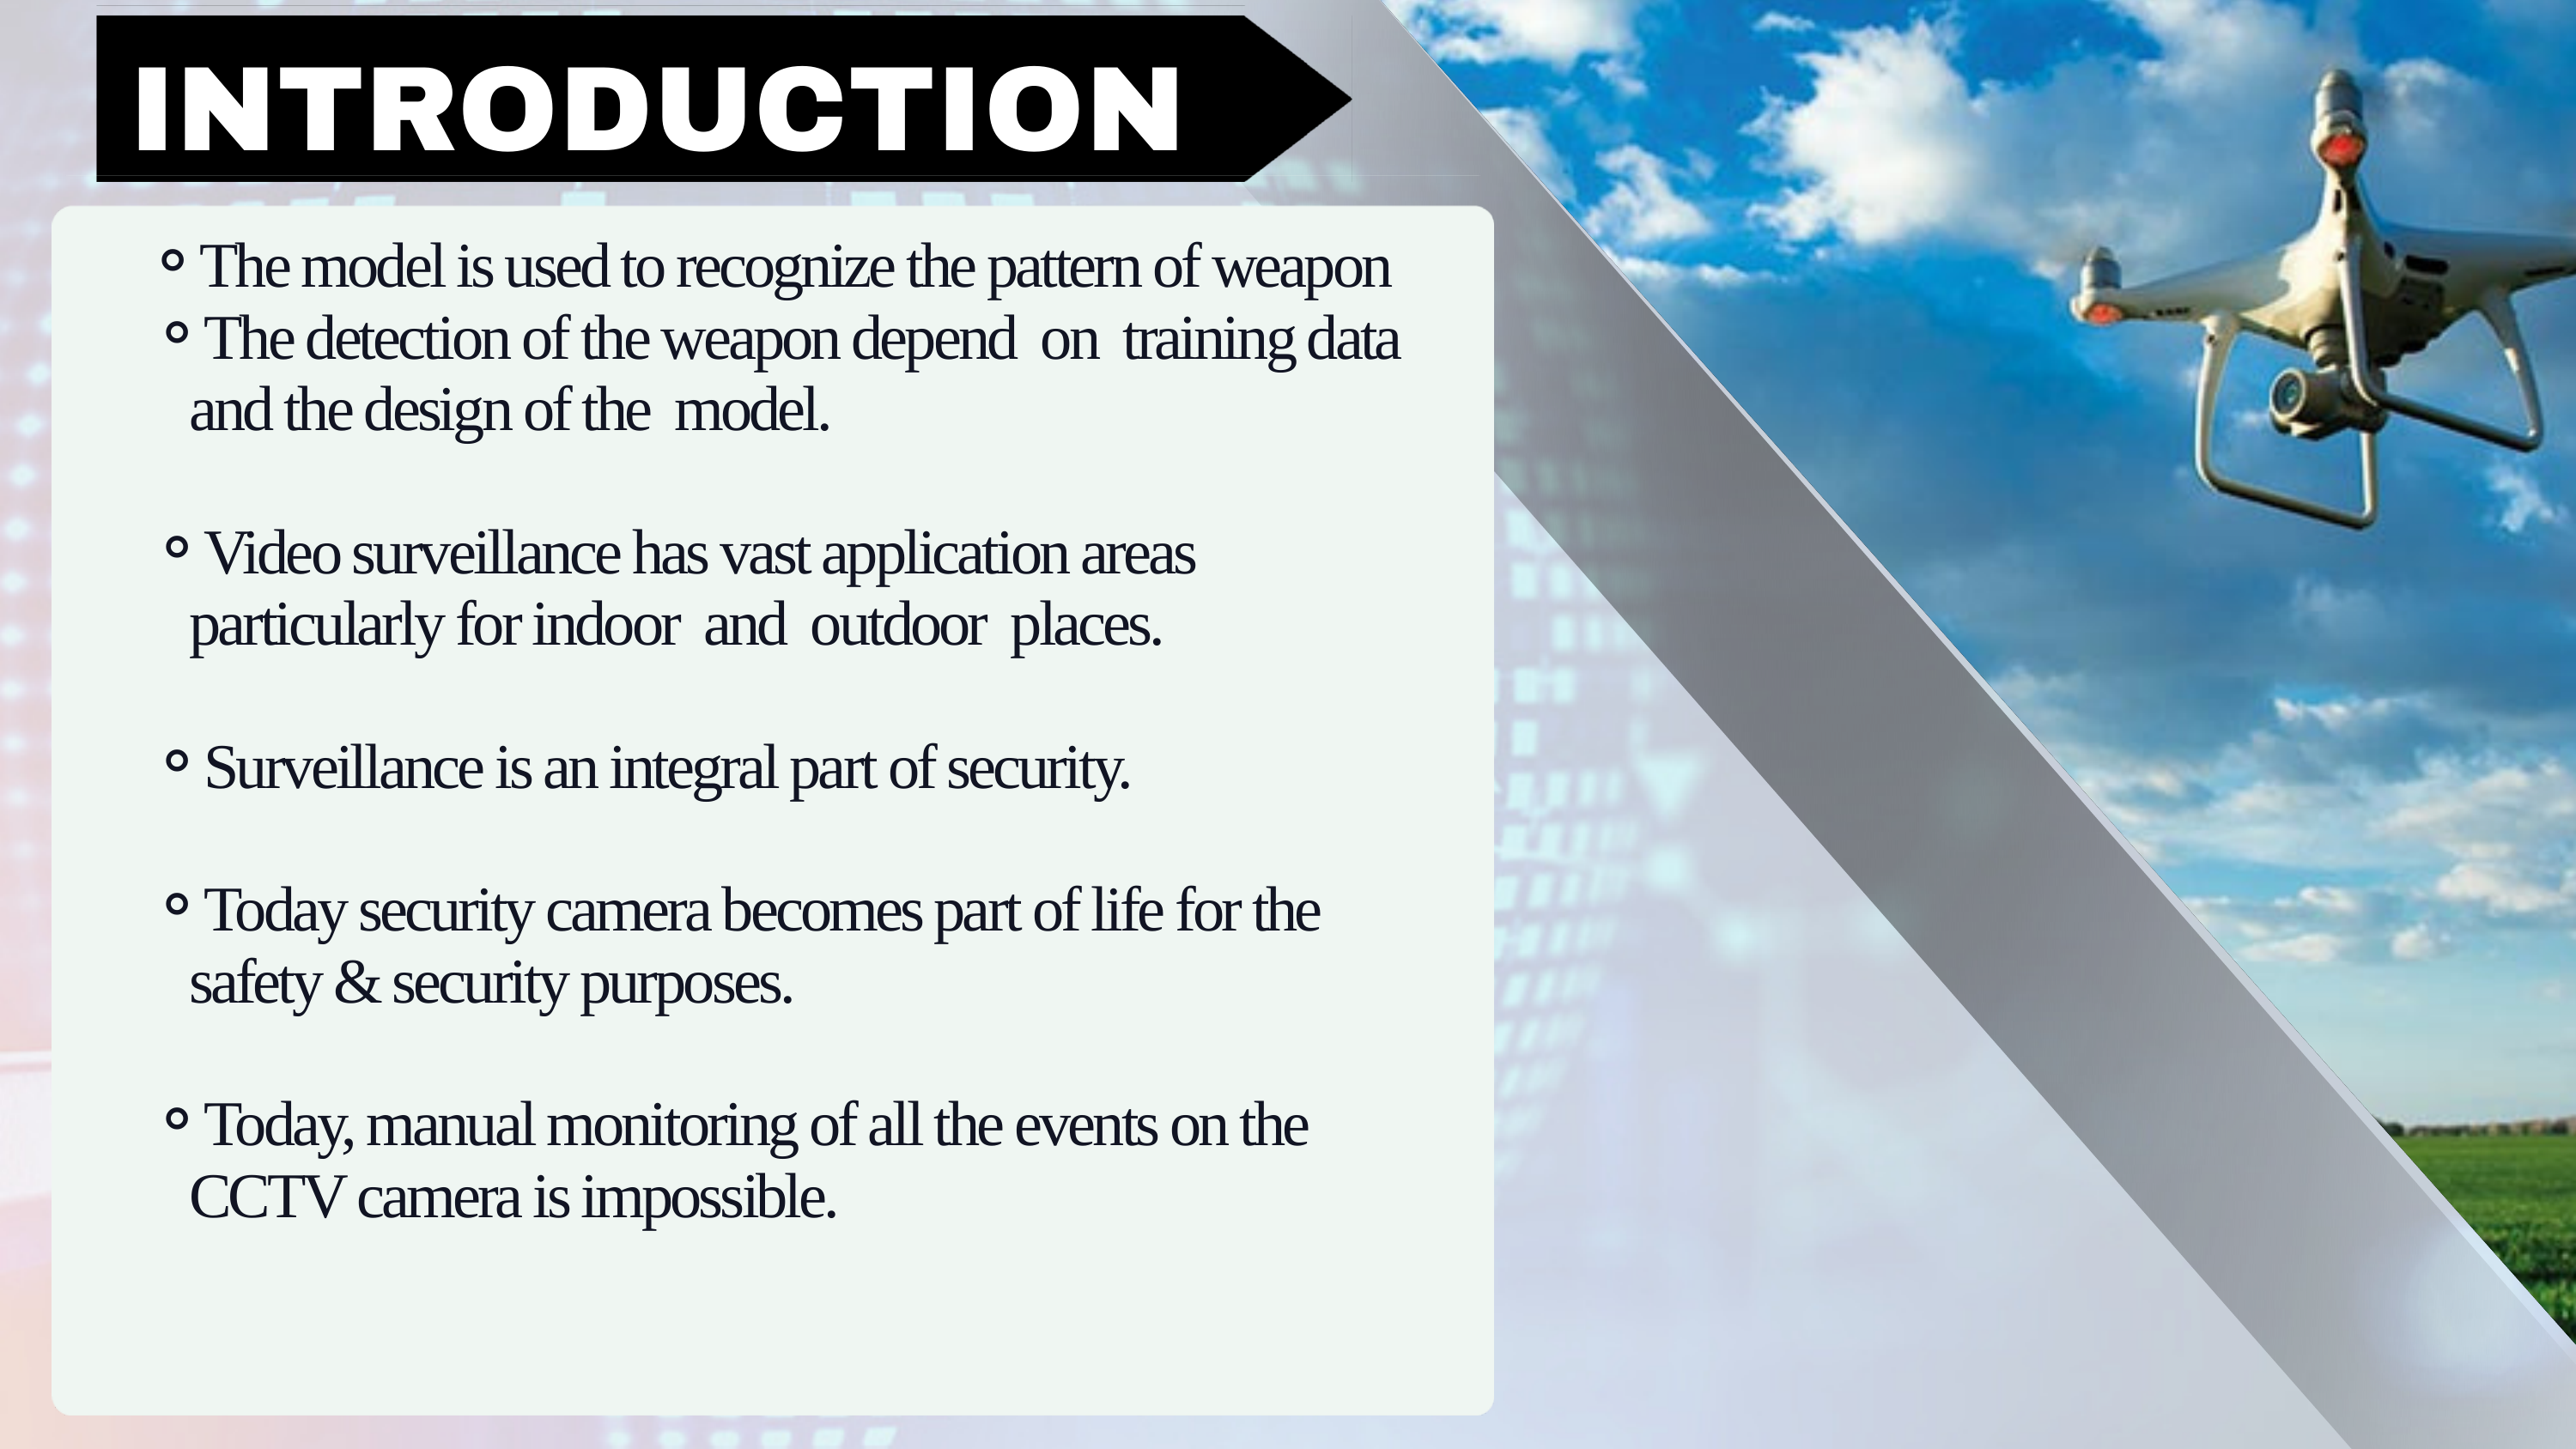

INTRODUCTION

The model is used to recognize the pattern of weapon
The detection of the weapon depend  on  training data and the design of the  model.

Video surveillance has vast application areas particularly for indoor  and  outdoor  places.

Surveillance is an integral part of security.

Today security camera becomes part of life for the safety & security purposes.

Today, manual monitoring of all the events on the CCTV camera is impossible.